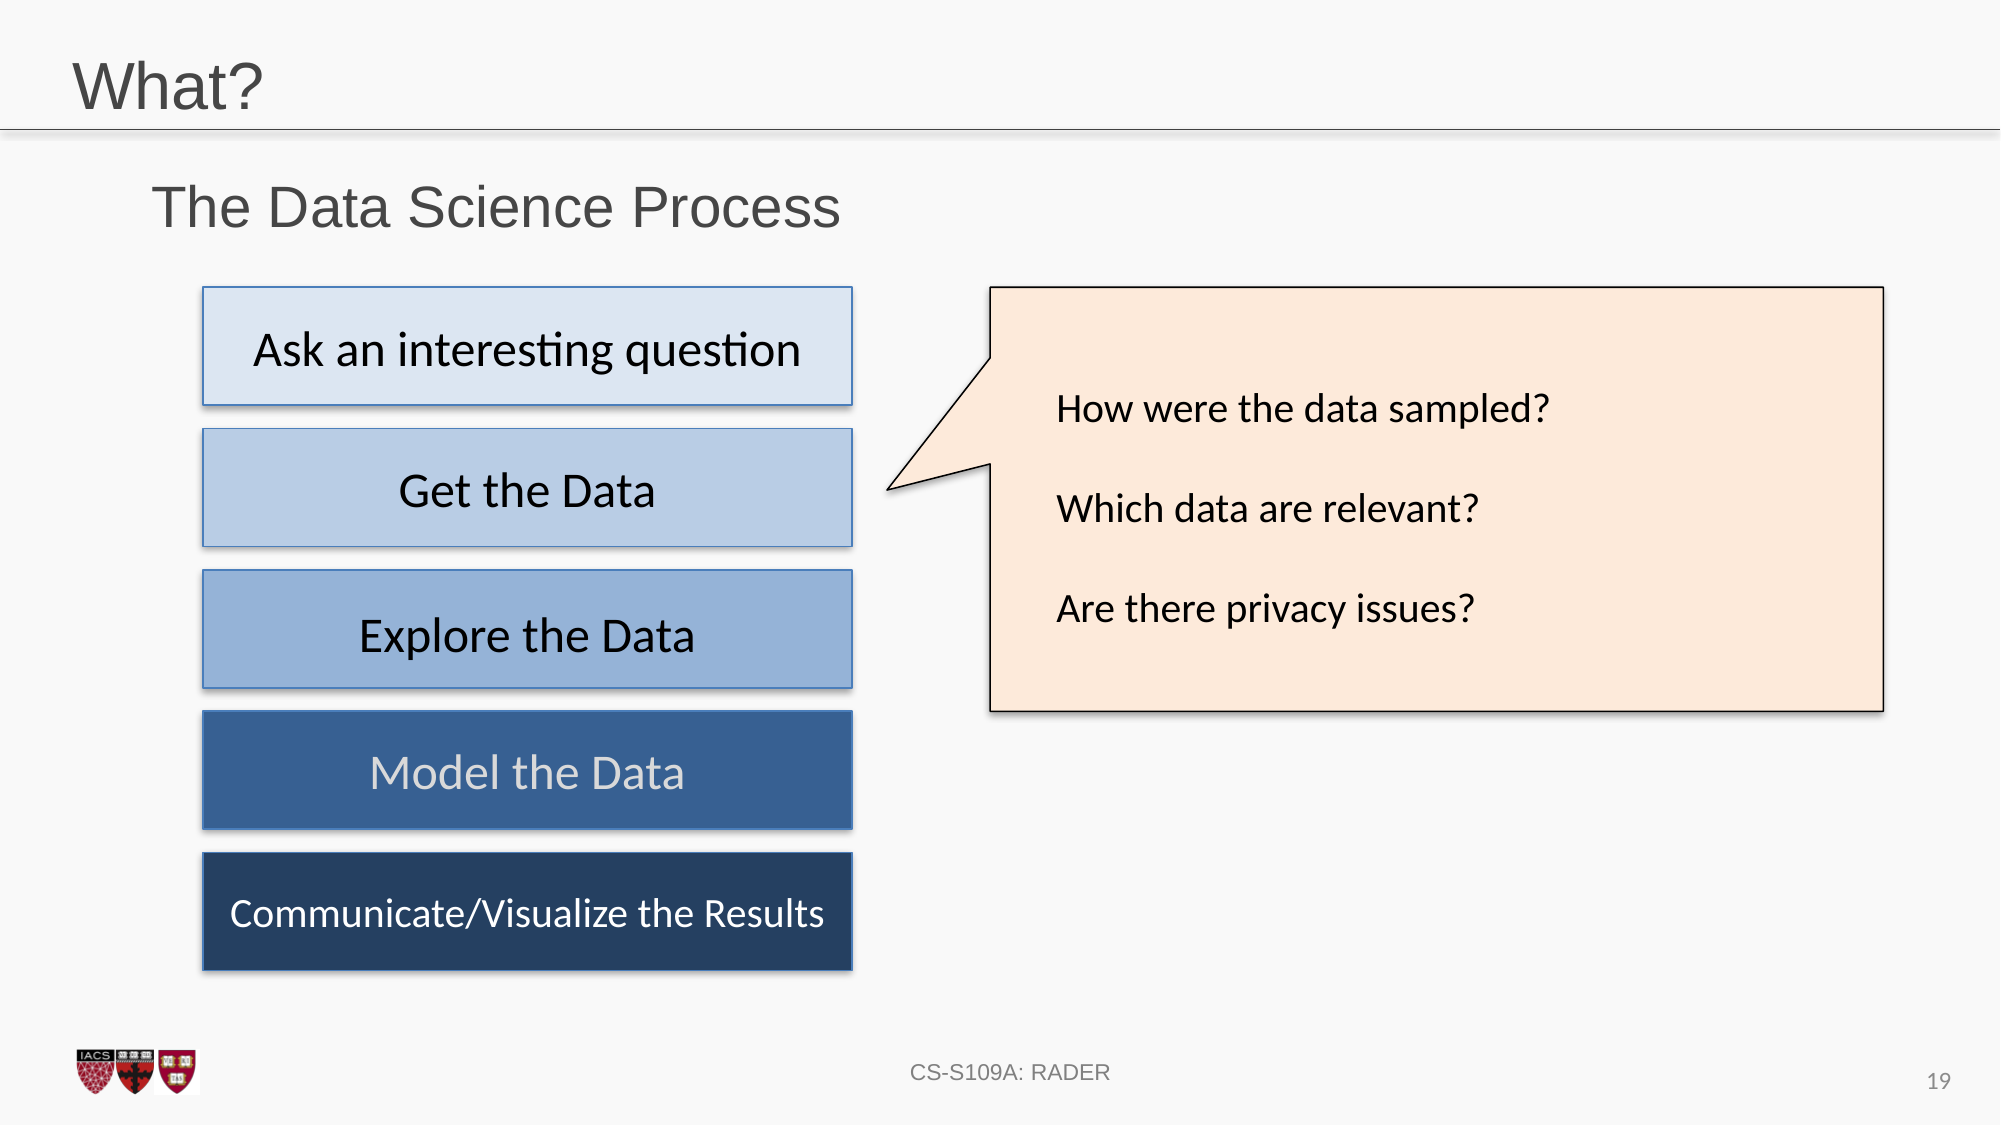

# What?

The Data Science Process
Ask an interesting question
How were the data sampled?
Which data are relevant?
Are there privacy issues?

Get the Data

Explore the Data

Model the Data

Communicate/Visualize the Results
19